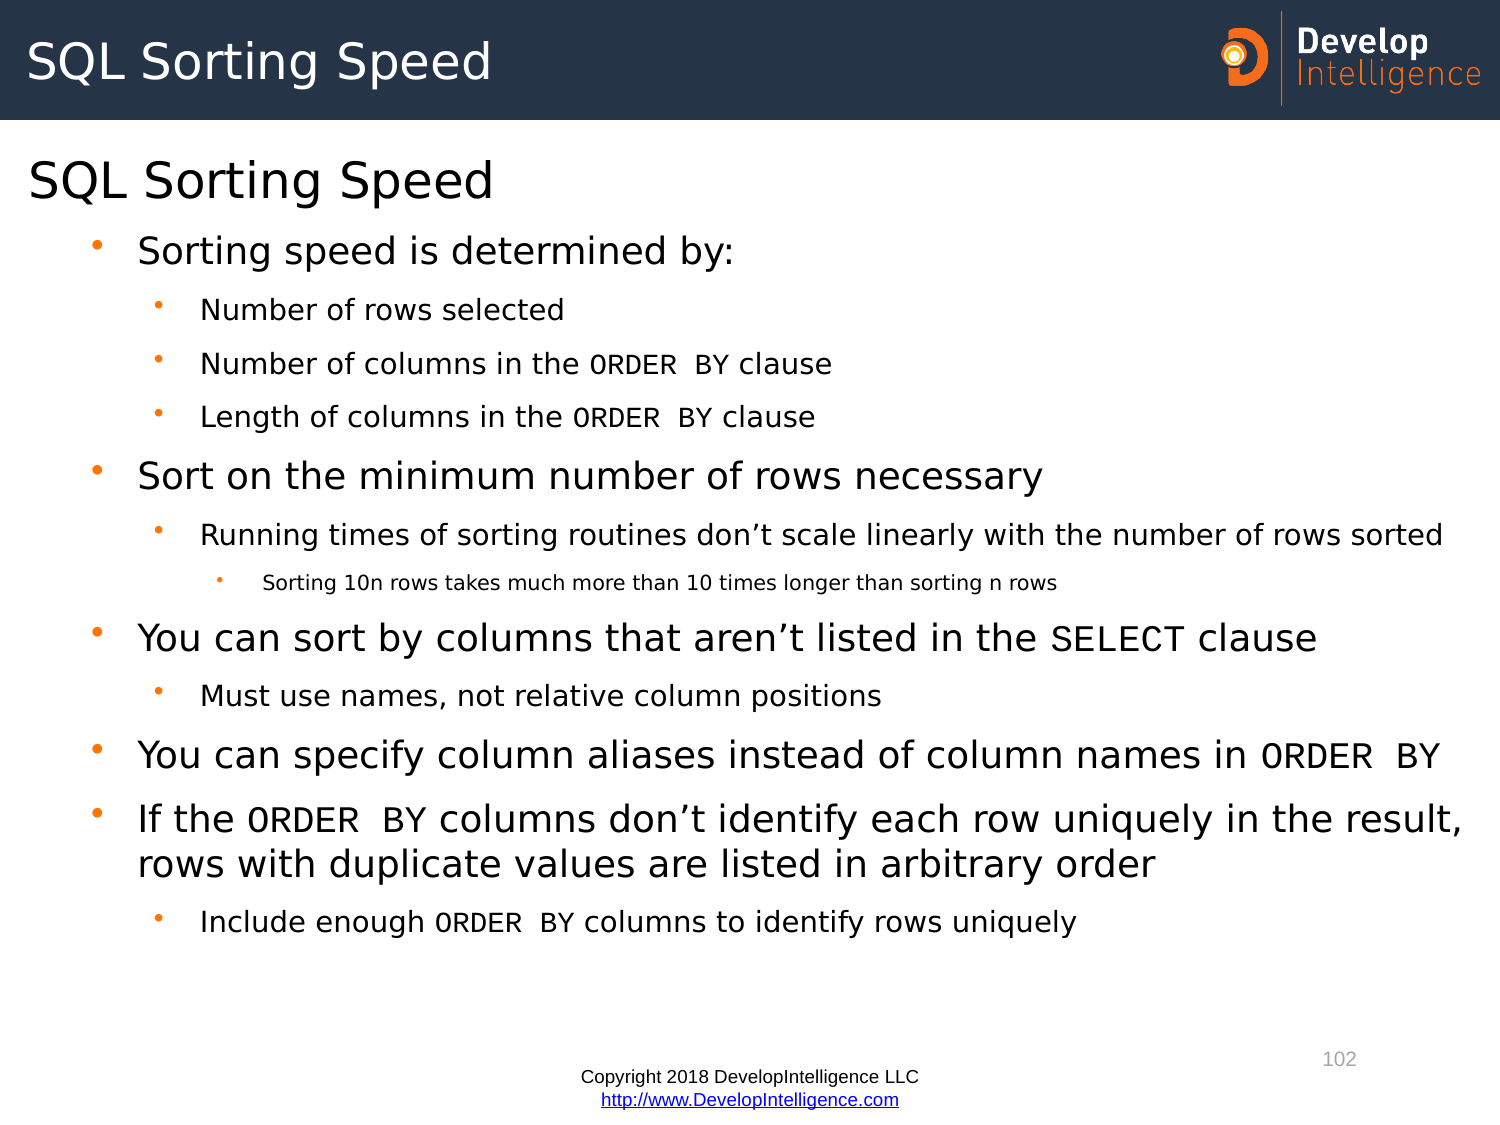

# SQL Sorting Speed
SQL Sorting Speed
Sorting speed is determined by:
Number of rows selected
Number of columns in the ORDER BY clause
Length of columns in the ORDER BY clause
Sort on the minimum number of rows necessary
Running times of sorting routines don’t scale linearly with the number of rows sorted
Sorting 10n rows takes much more than 10 times longer than sorting n rows
You can sort by columns that aren’t listed in the SELECT clause
Must use names, not relative column positions
You can specify column aliases instead of column names in ORDER BY
If the ORDER BY columns don’t identify each row uniquely in the result, rows with duplicate values are listed in arbitrary order
Include enough ORDER BY columns to identify rows uniquely

102